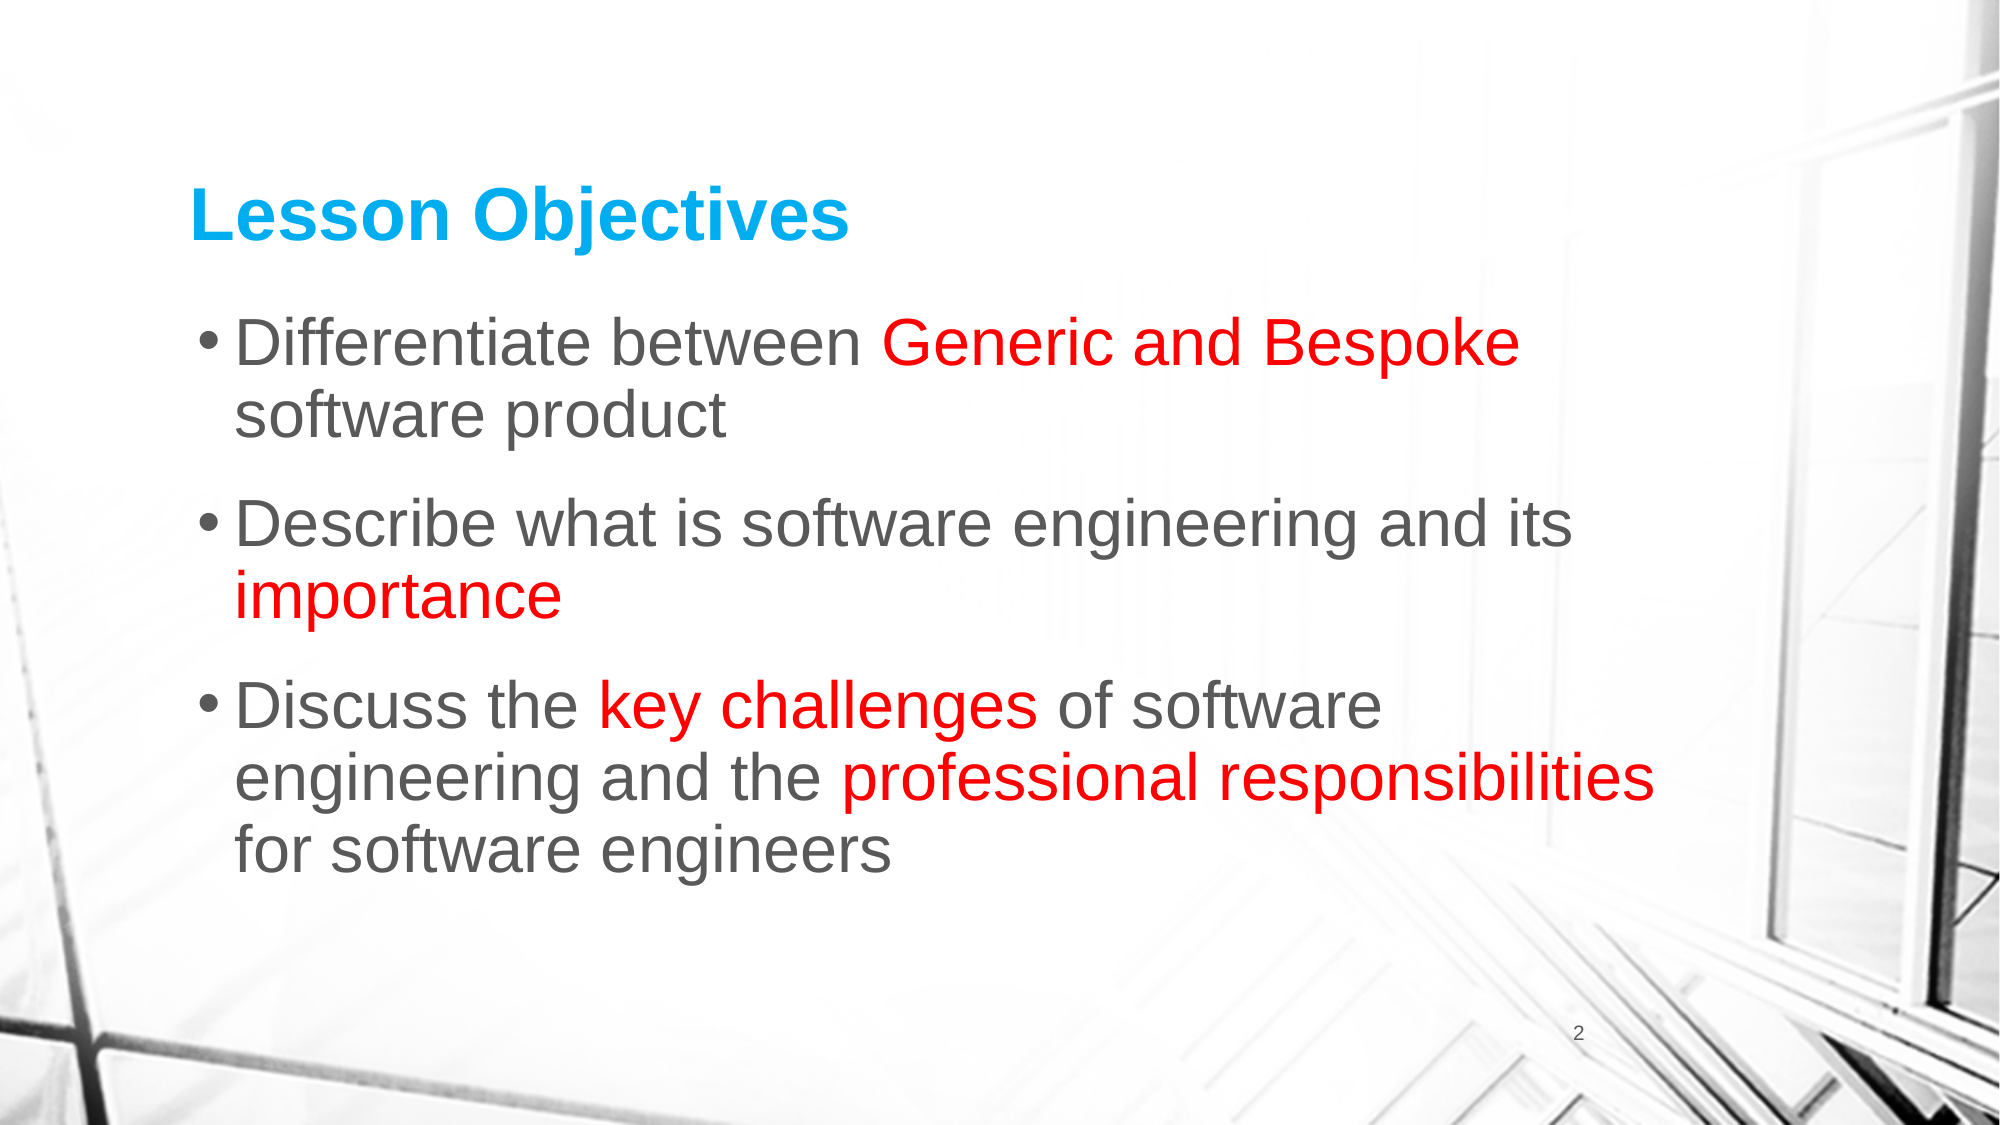

# Lesson Objectives
Differentiate between Generic and Bespoke software product
Describe what is software engineering and its importance
Discuss the key challenges of software engineering and the professional responsibilities for software engineers
2